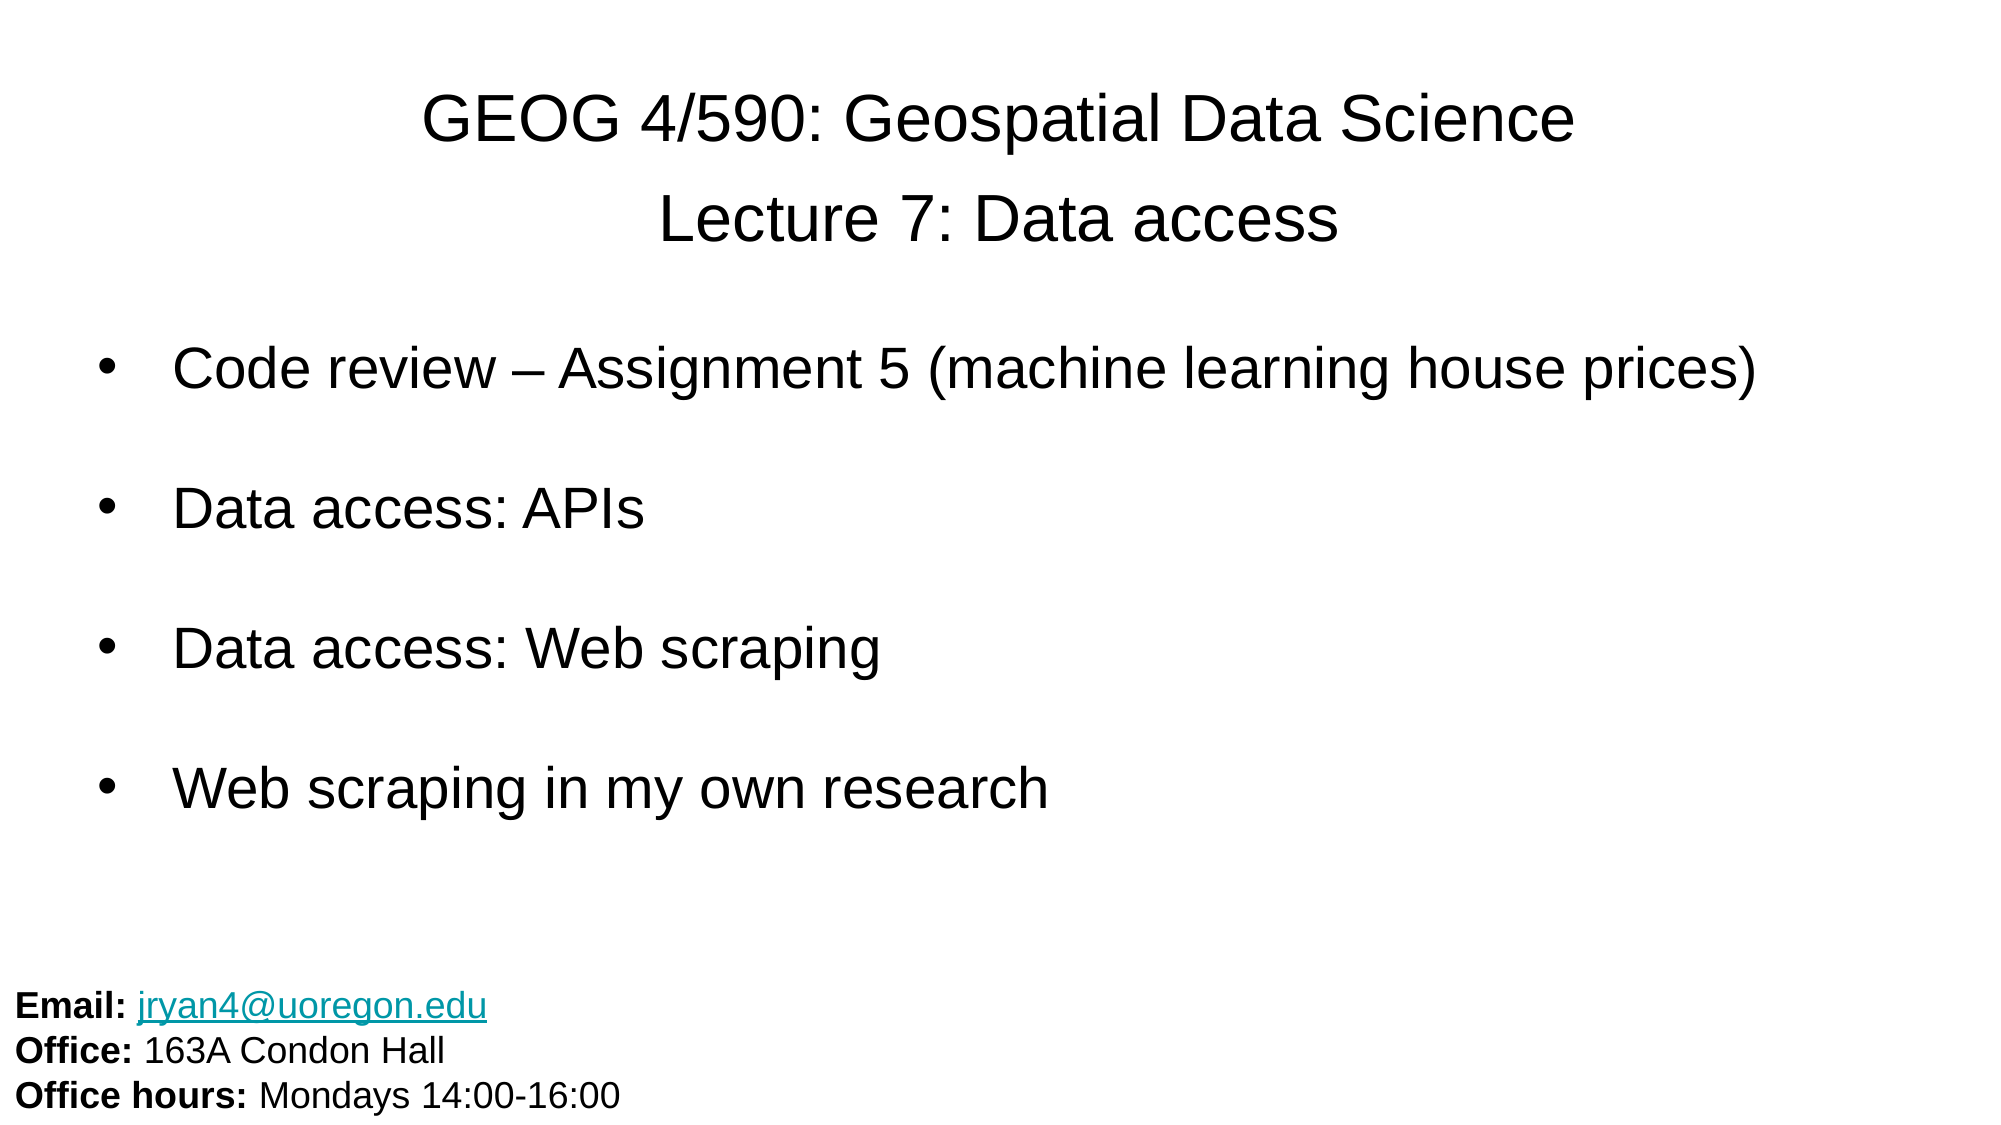

GEOG 4/590: Geospatial Data Science
Lecture 7: Data access
Code review – Assignment 5 (machine learning house prices)

Data access: APIs

Data access: Web scraping

Web scraping in my own research
Email: jryan4@uoregon.edu
Office: 163A Condon Hall
Office hours: Mondays 14:00-16:00